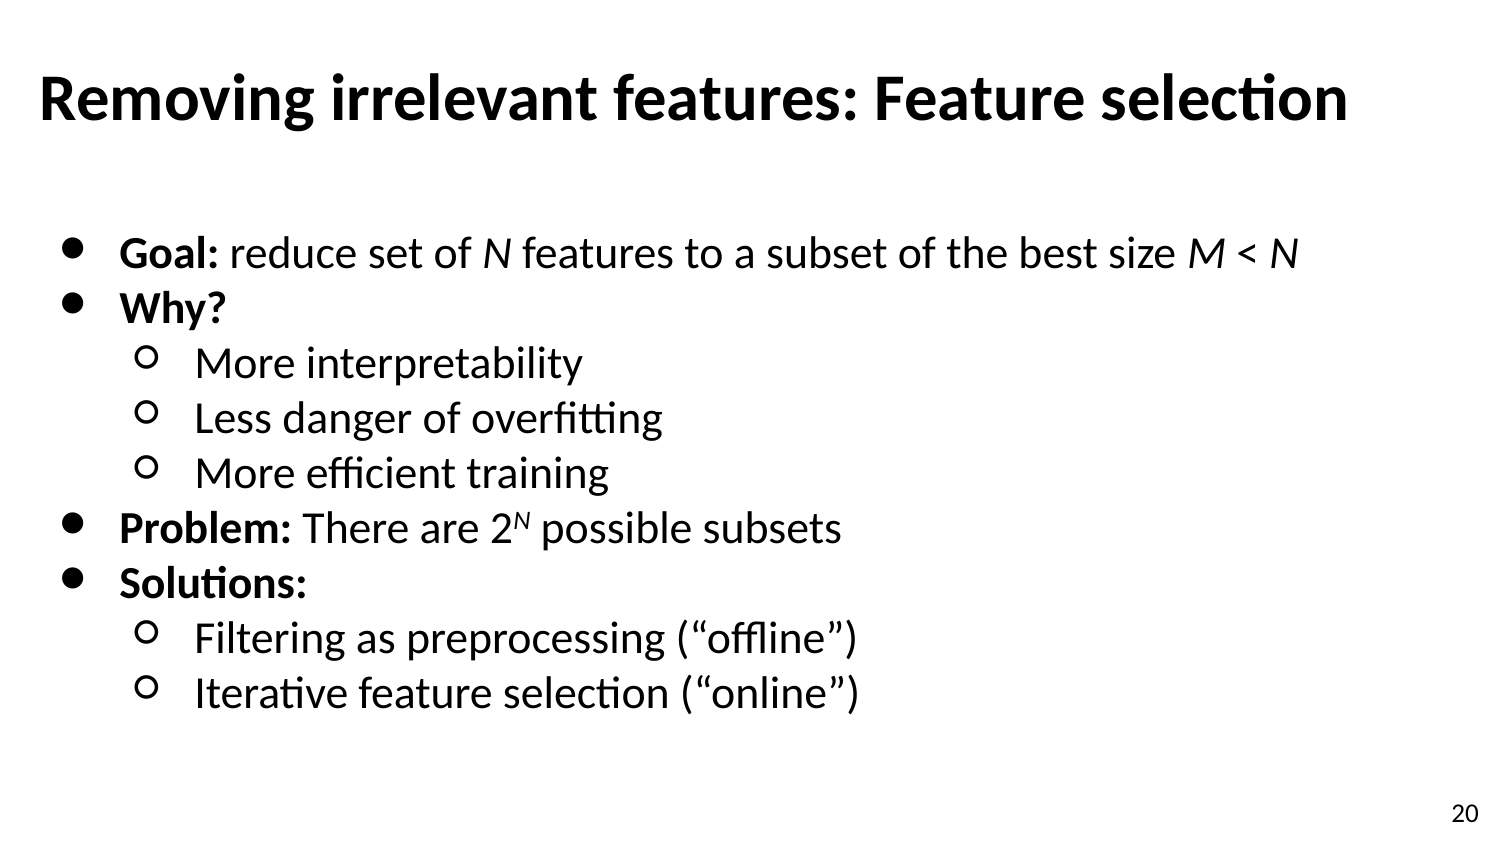

# Removing irrelevant features: Feature selection
Goal: reduce set of N features to a subset of the best size M < N
Why?
More interpretability
Less danger of overfitting
More efficient training
Problem: There are 2N possible subsets
Solutions:
Filtering as preprocessing (“offline”)
Iterative feature selection (“online”)
20